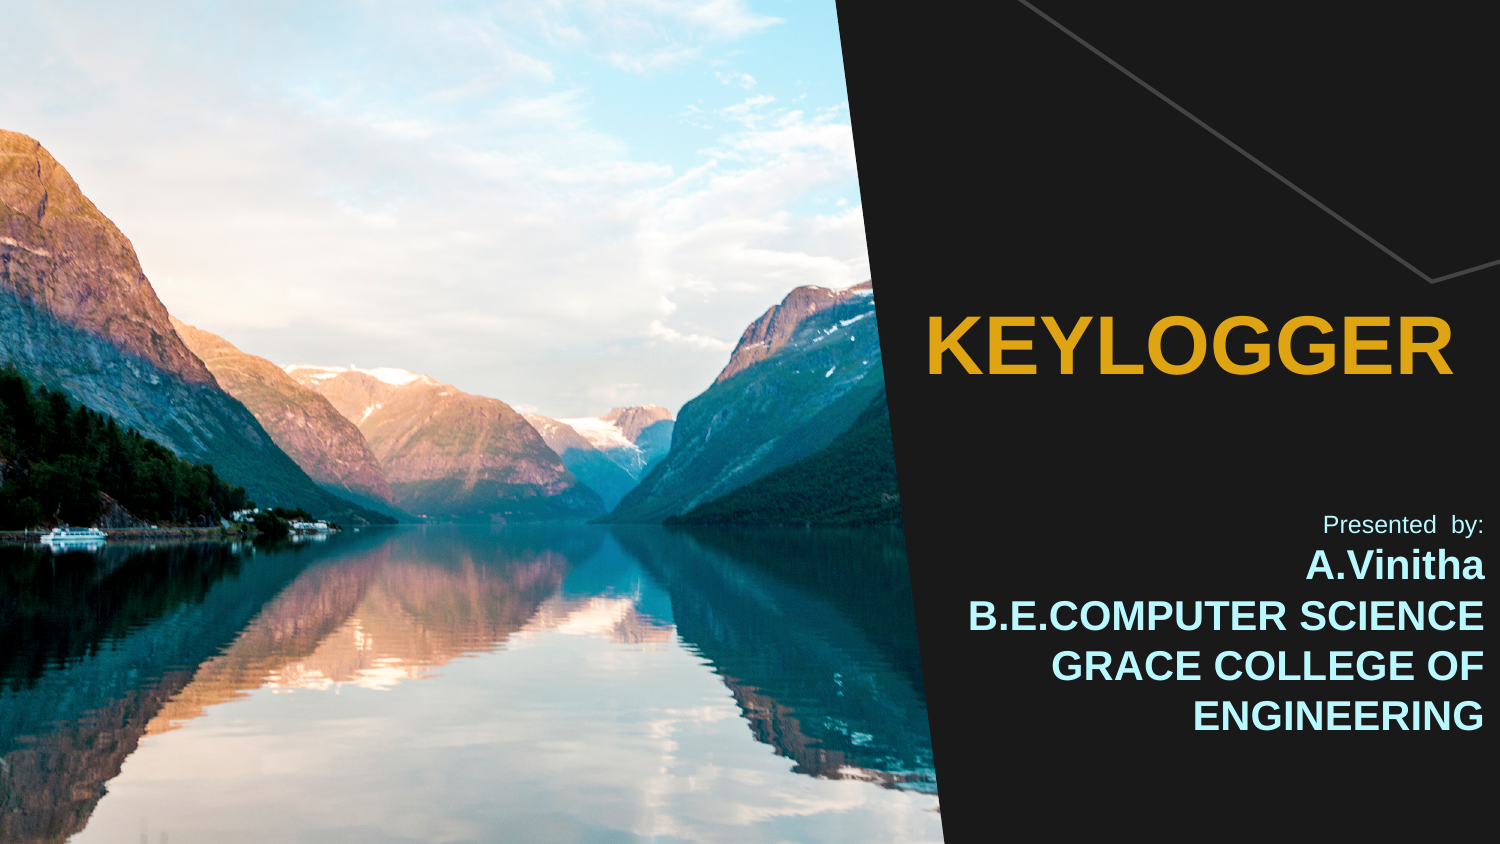

# KEYLOGGER
Presented  by:
A.Vinitha
B.E.COMPUTER SCIENCE
GRACE COLLEGE OF ENGINEERING